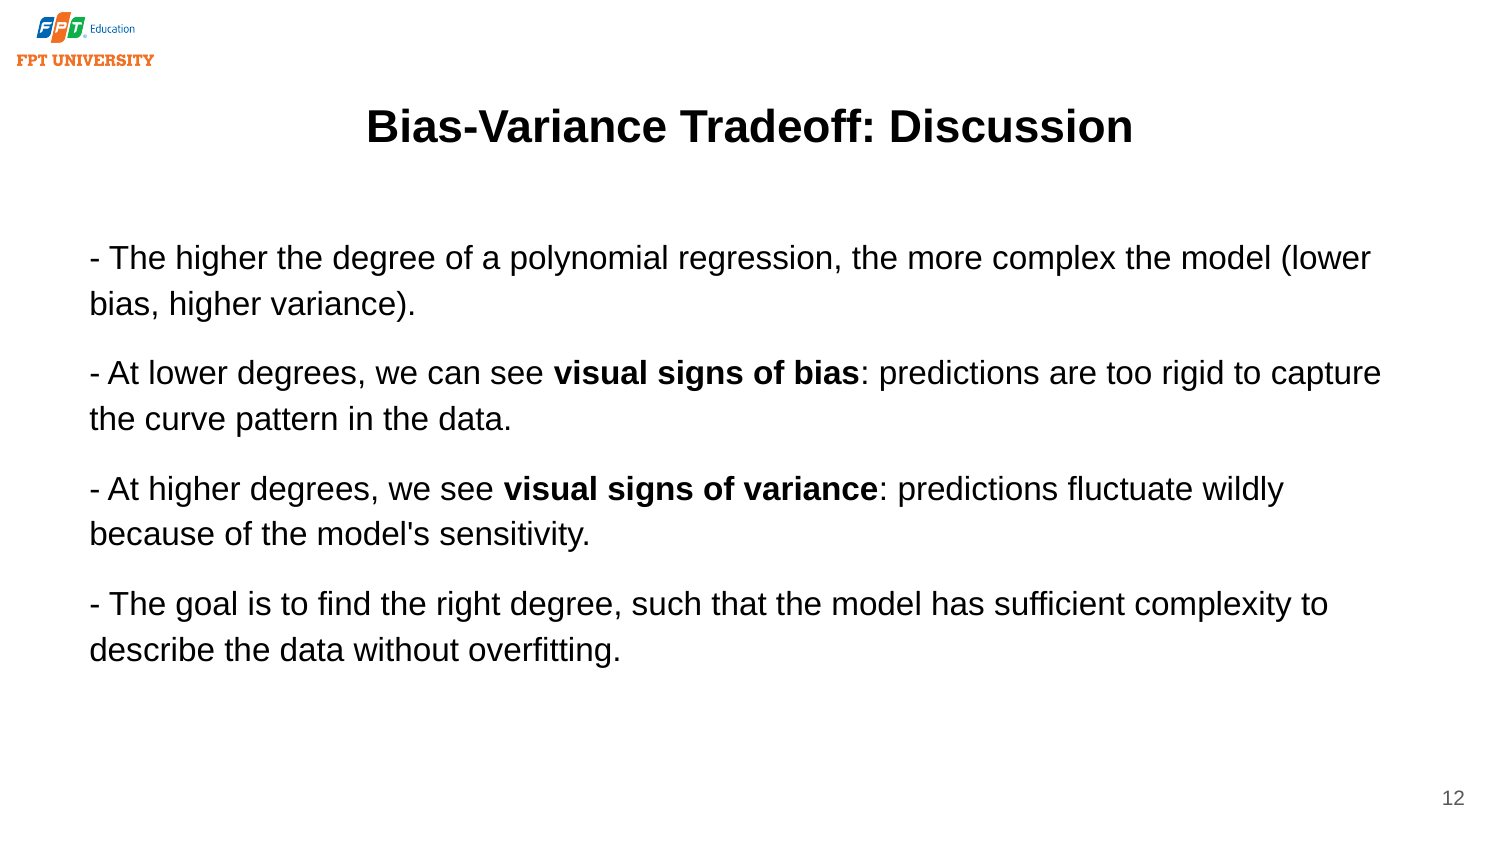

# Bias-Variance Tradeoff: Discussion
- The higher the degree of a polynomial regression, the more complex the model (lower bias, higher variance).

- At lower degrees, we can see visual signs of bias: predictions are too rigid to capture the curve pattern in the data.

- At higher degrees, we see visual signs of variance: predictions fluctuate wildly because of the model's sensitivity.

- The goal is to find the right degree, such that the model has sufficient complexity to describe the data without overfitting.
12